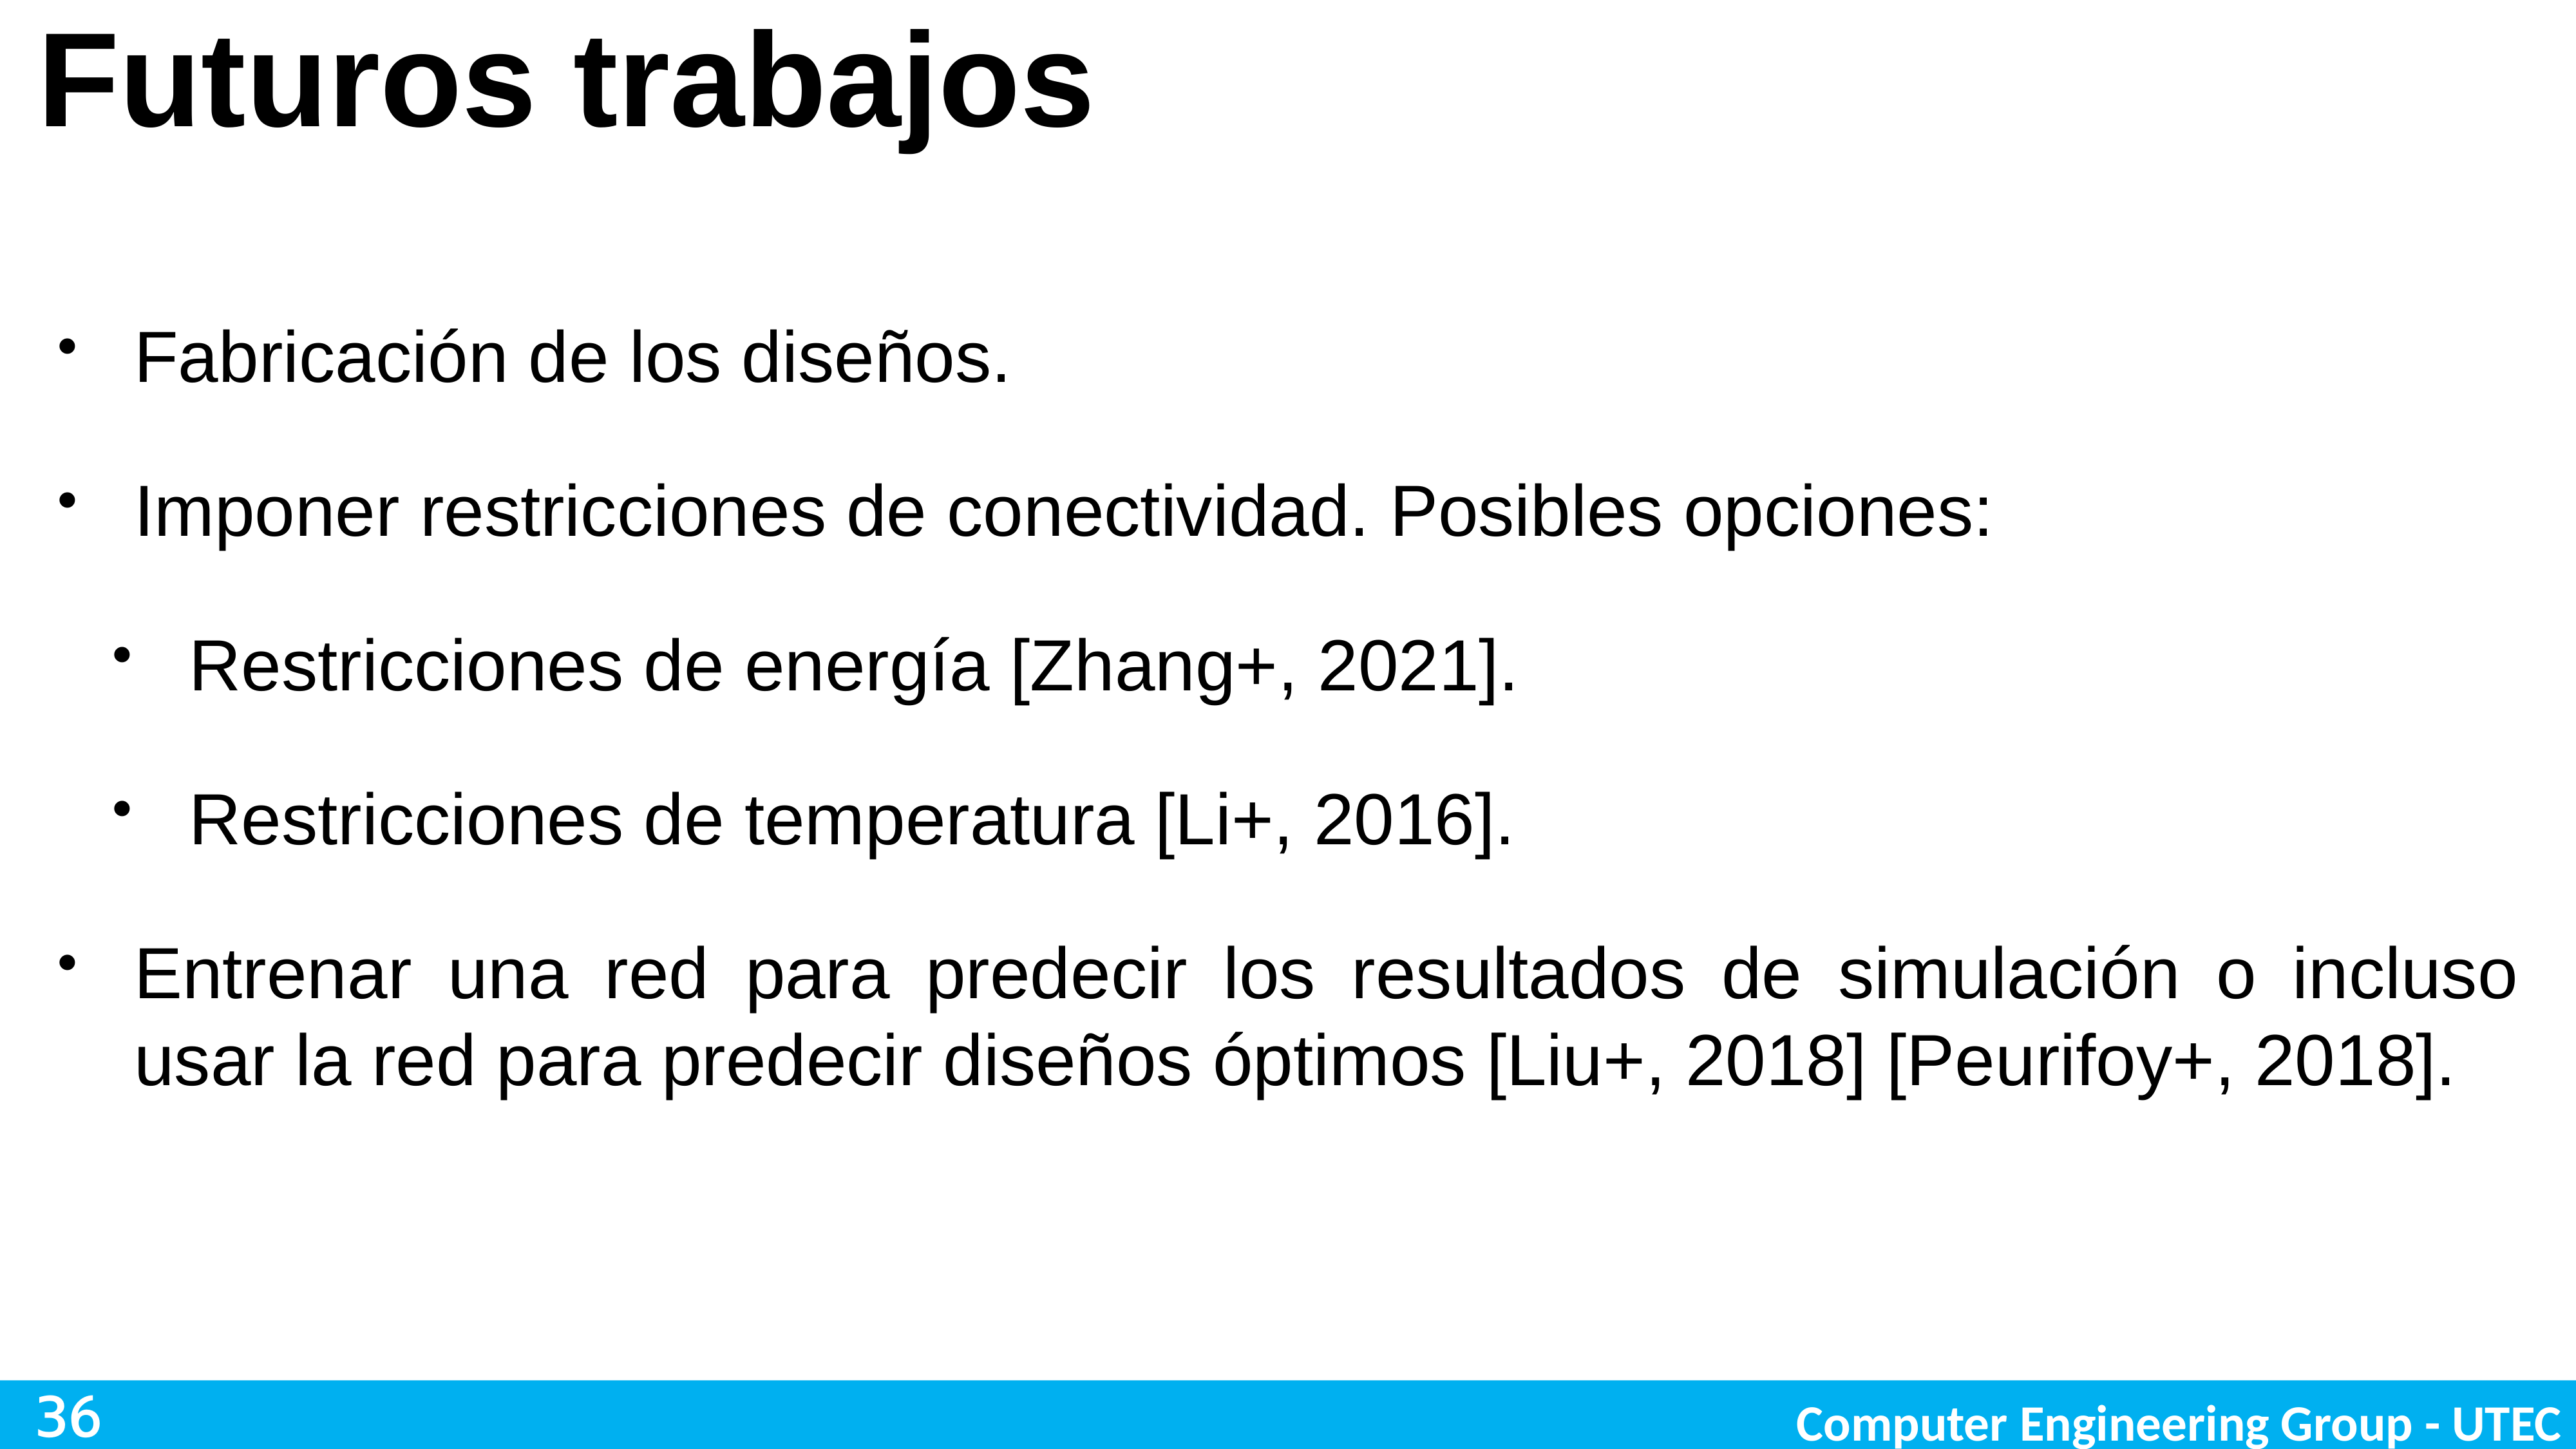

# Futuros trabajos
Fabricación de los diseños.
Imponer restricciones de conectividad. Posibles opciones:
Restricciones de energía [Zhang+, 2021].
Restricciones de temperatura [Li+, 2016].
Entrenar una red para predecir los resultados de simulación o incluso usar la red para predecir diseños óptimos [Liu+, 2018] [Peurifoy+, 2018].

36